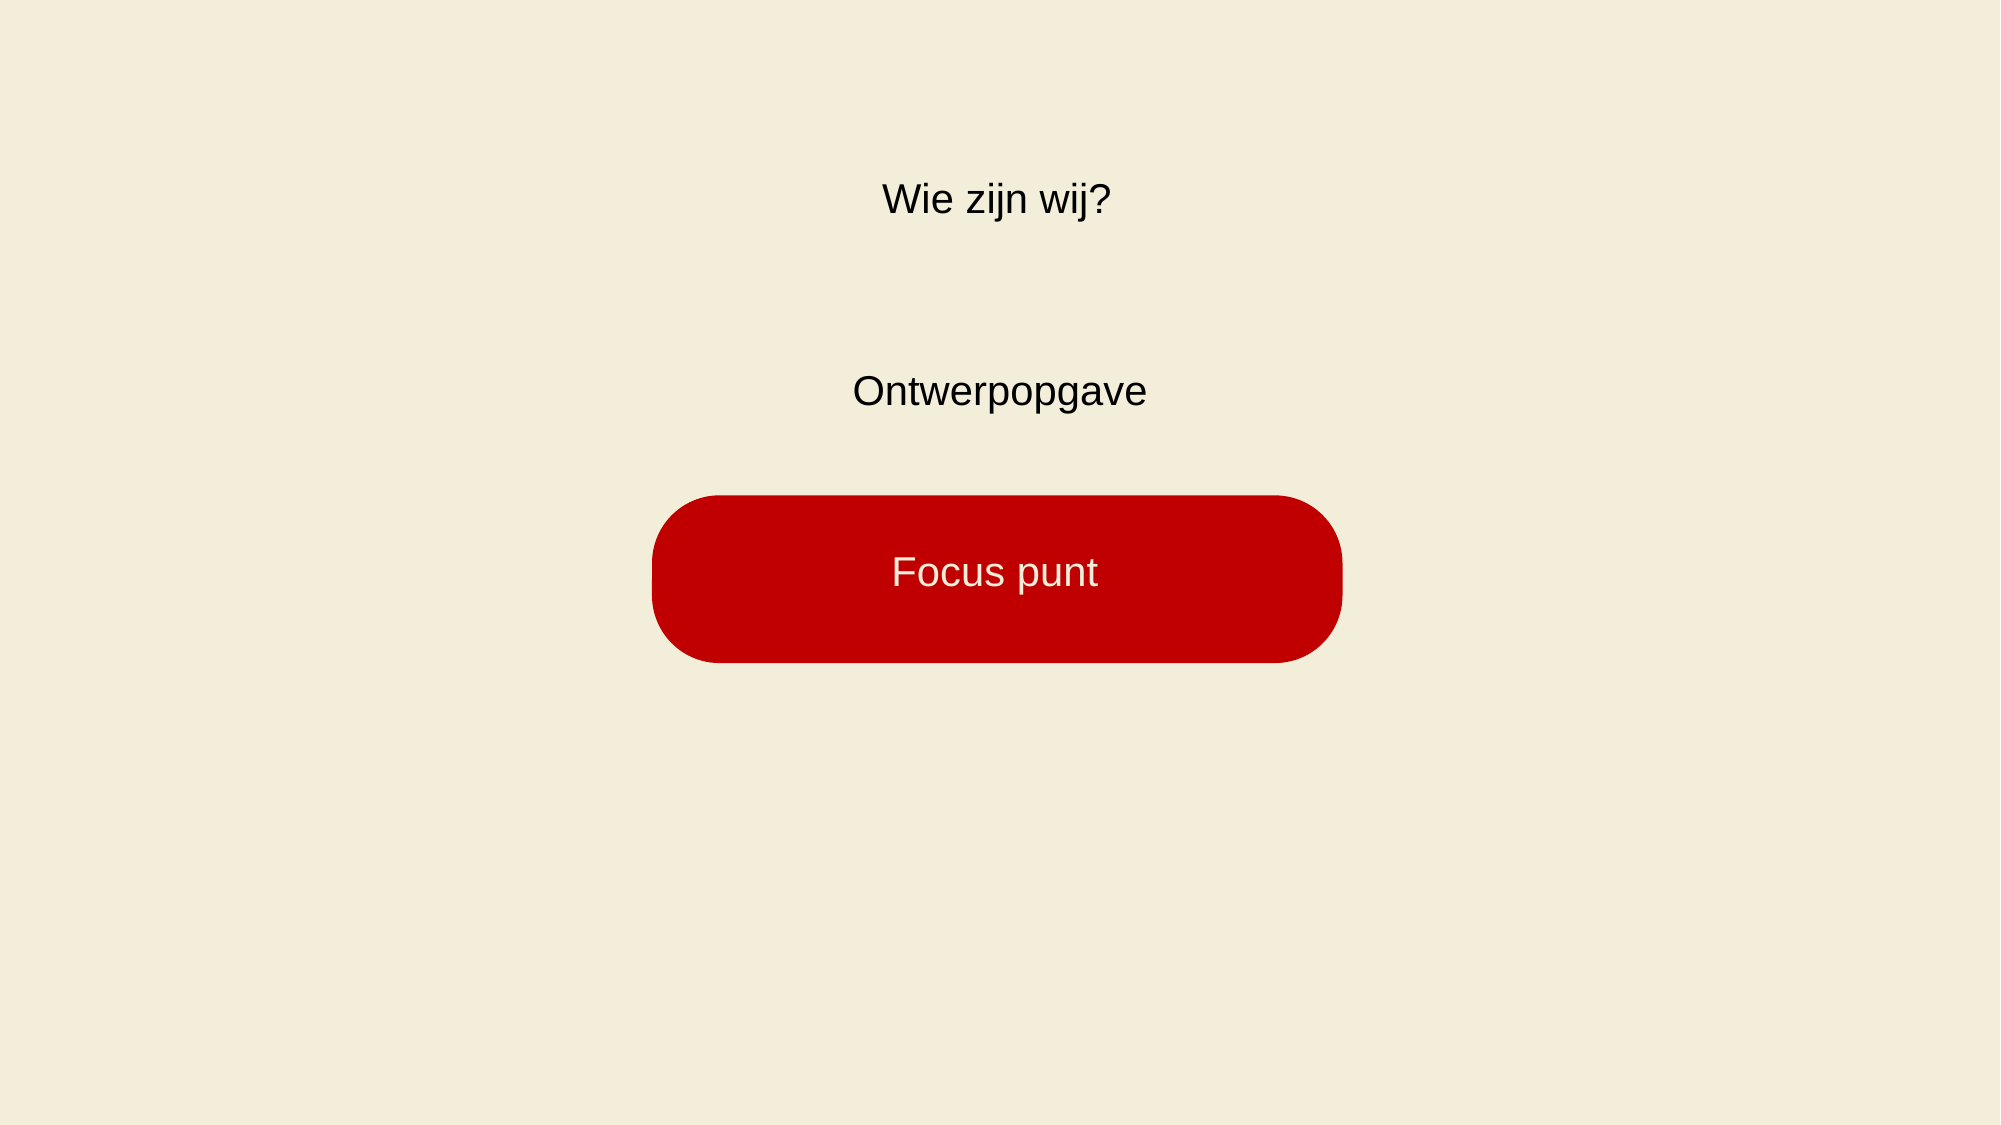

Wie zijn wij?
Ontwerpopgave

Focus punt
Vuurvaste Schuivers
Vervolgstappen